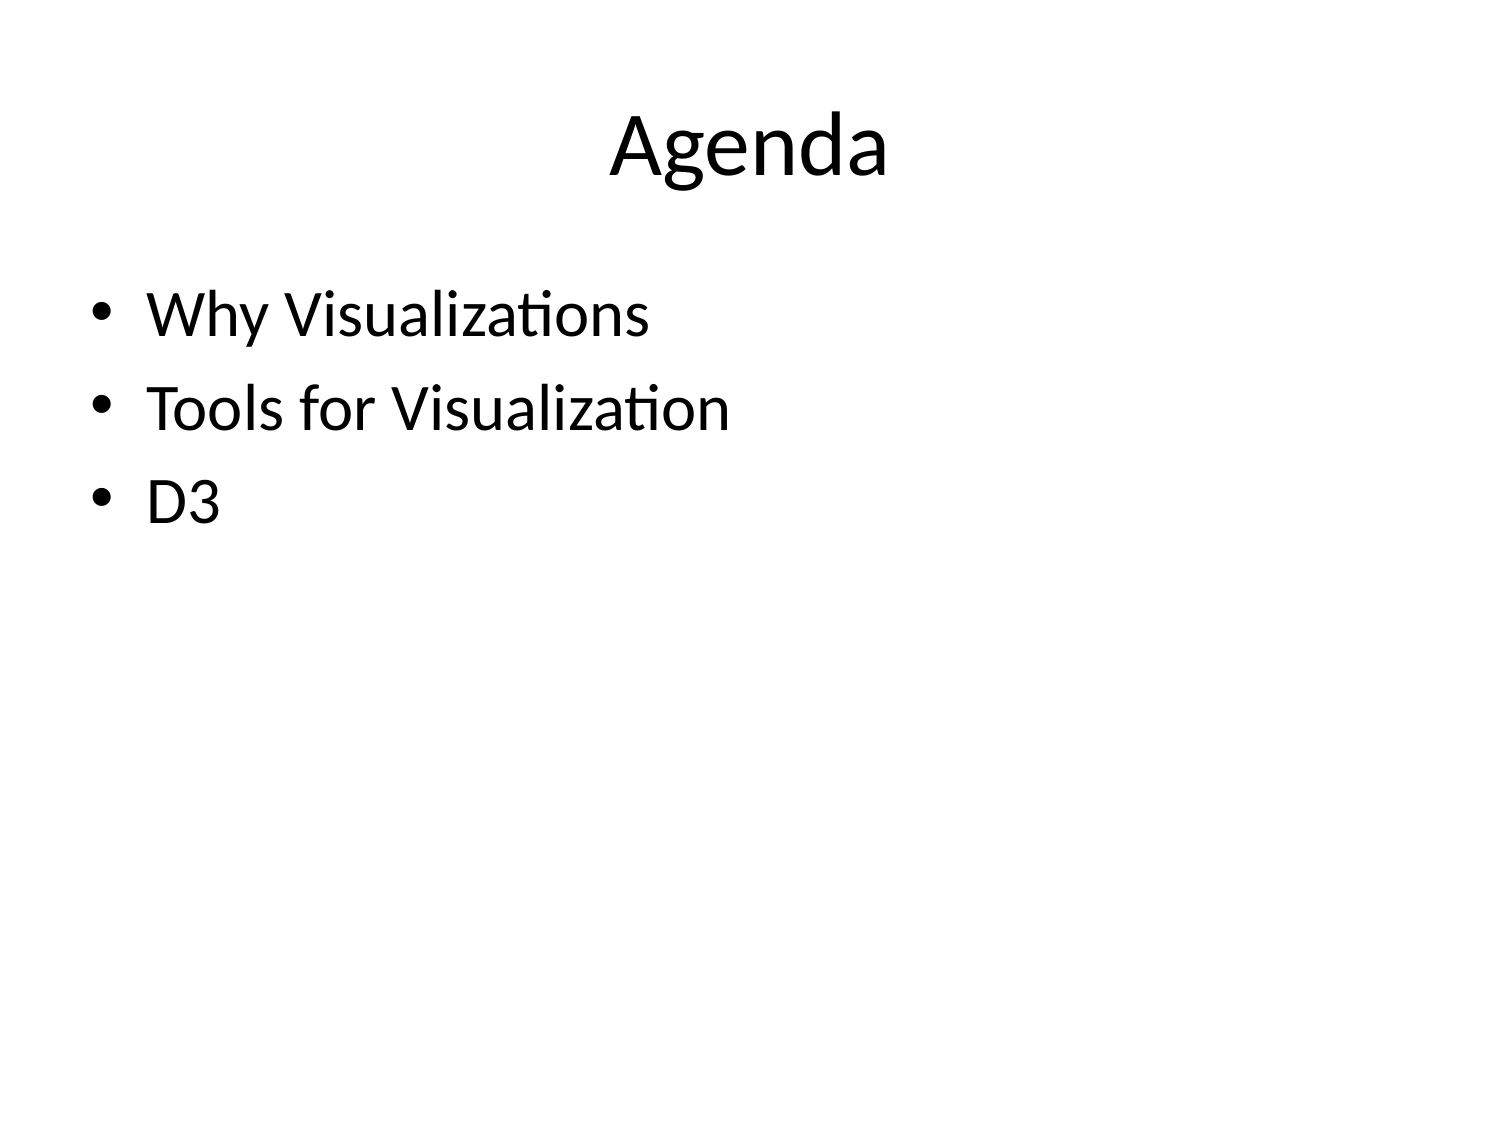

# Agenda
Why Visualizations
Tools for Visualization
D3